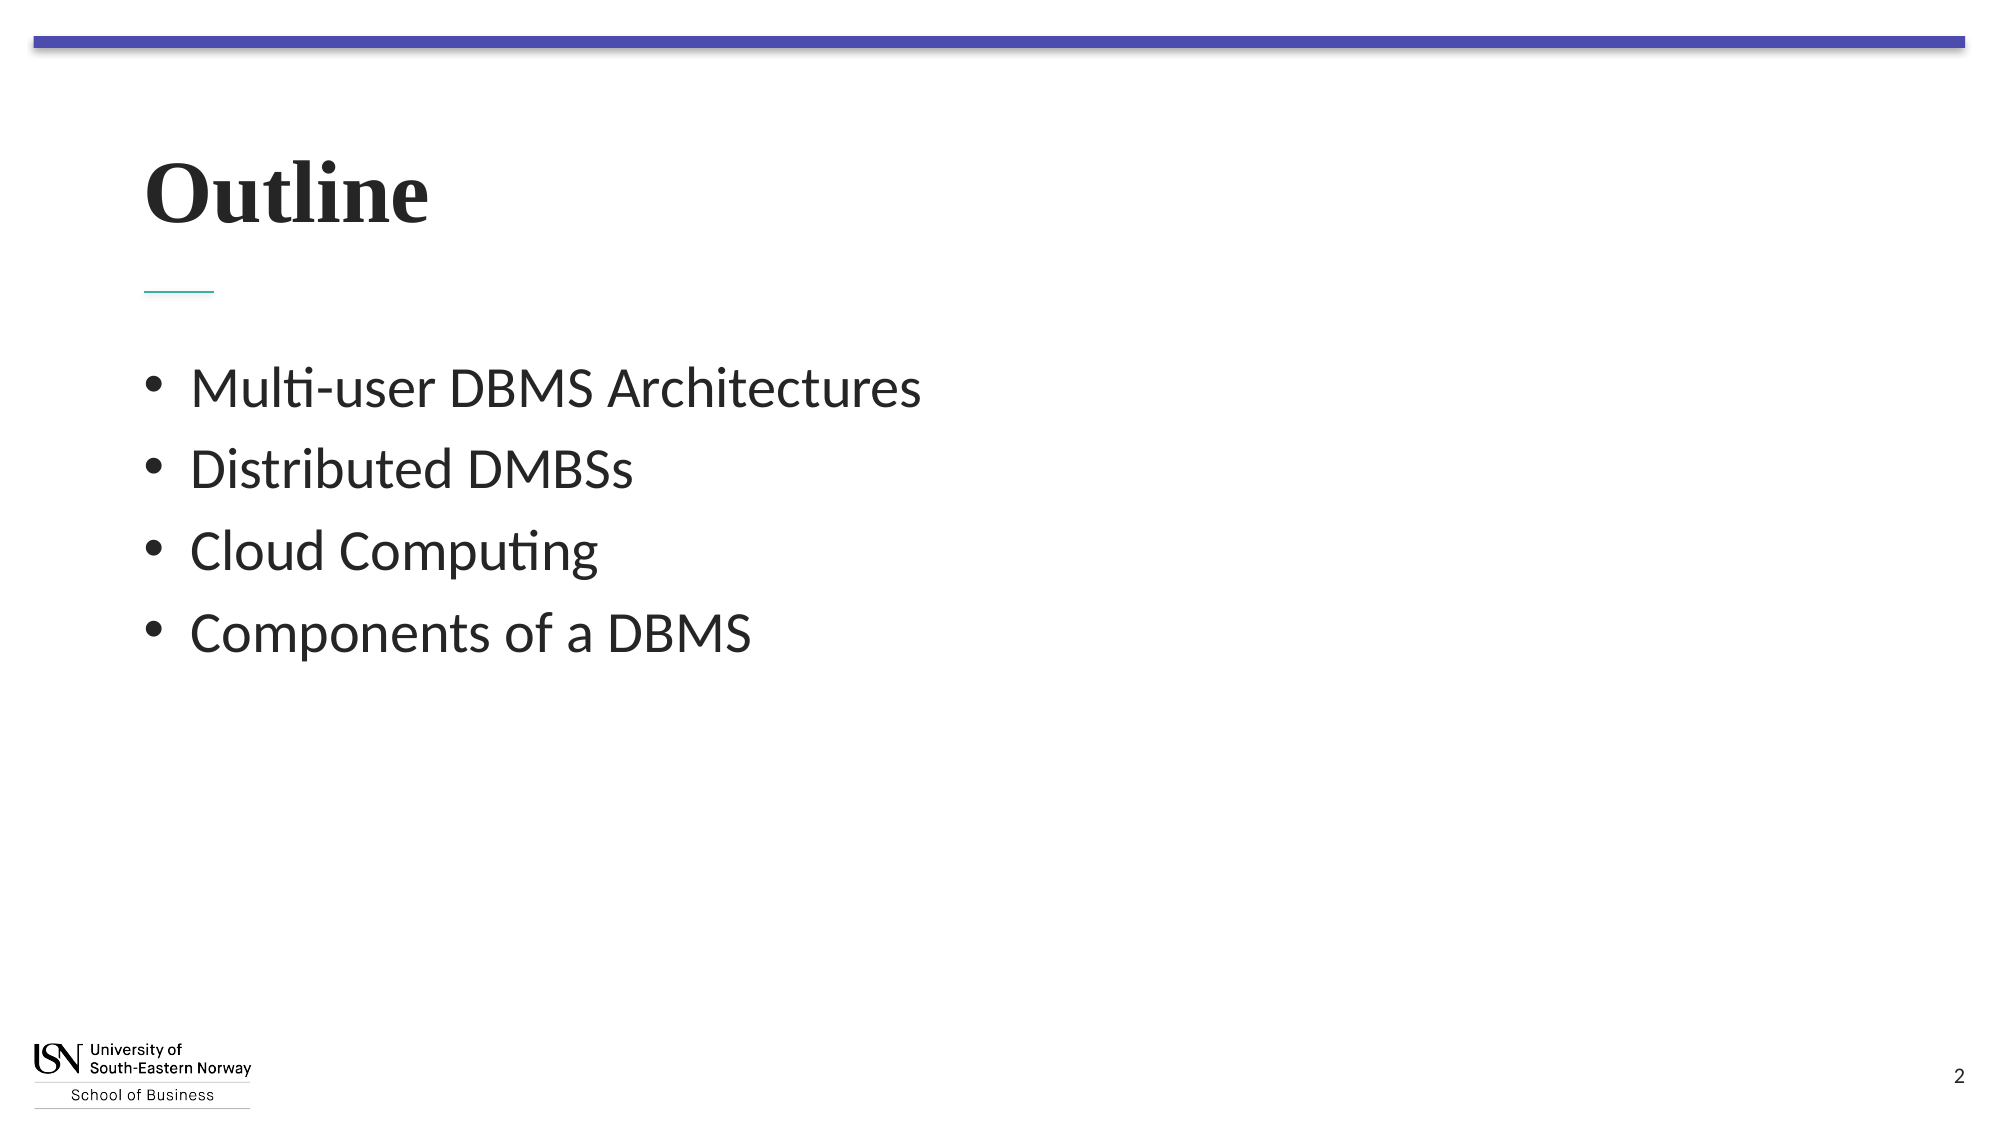

# Outline
Multi-user DBMS Architectures
Distributed DMBSs
Cloud Computing
Components of a DBMS
2